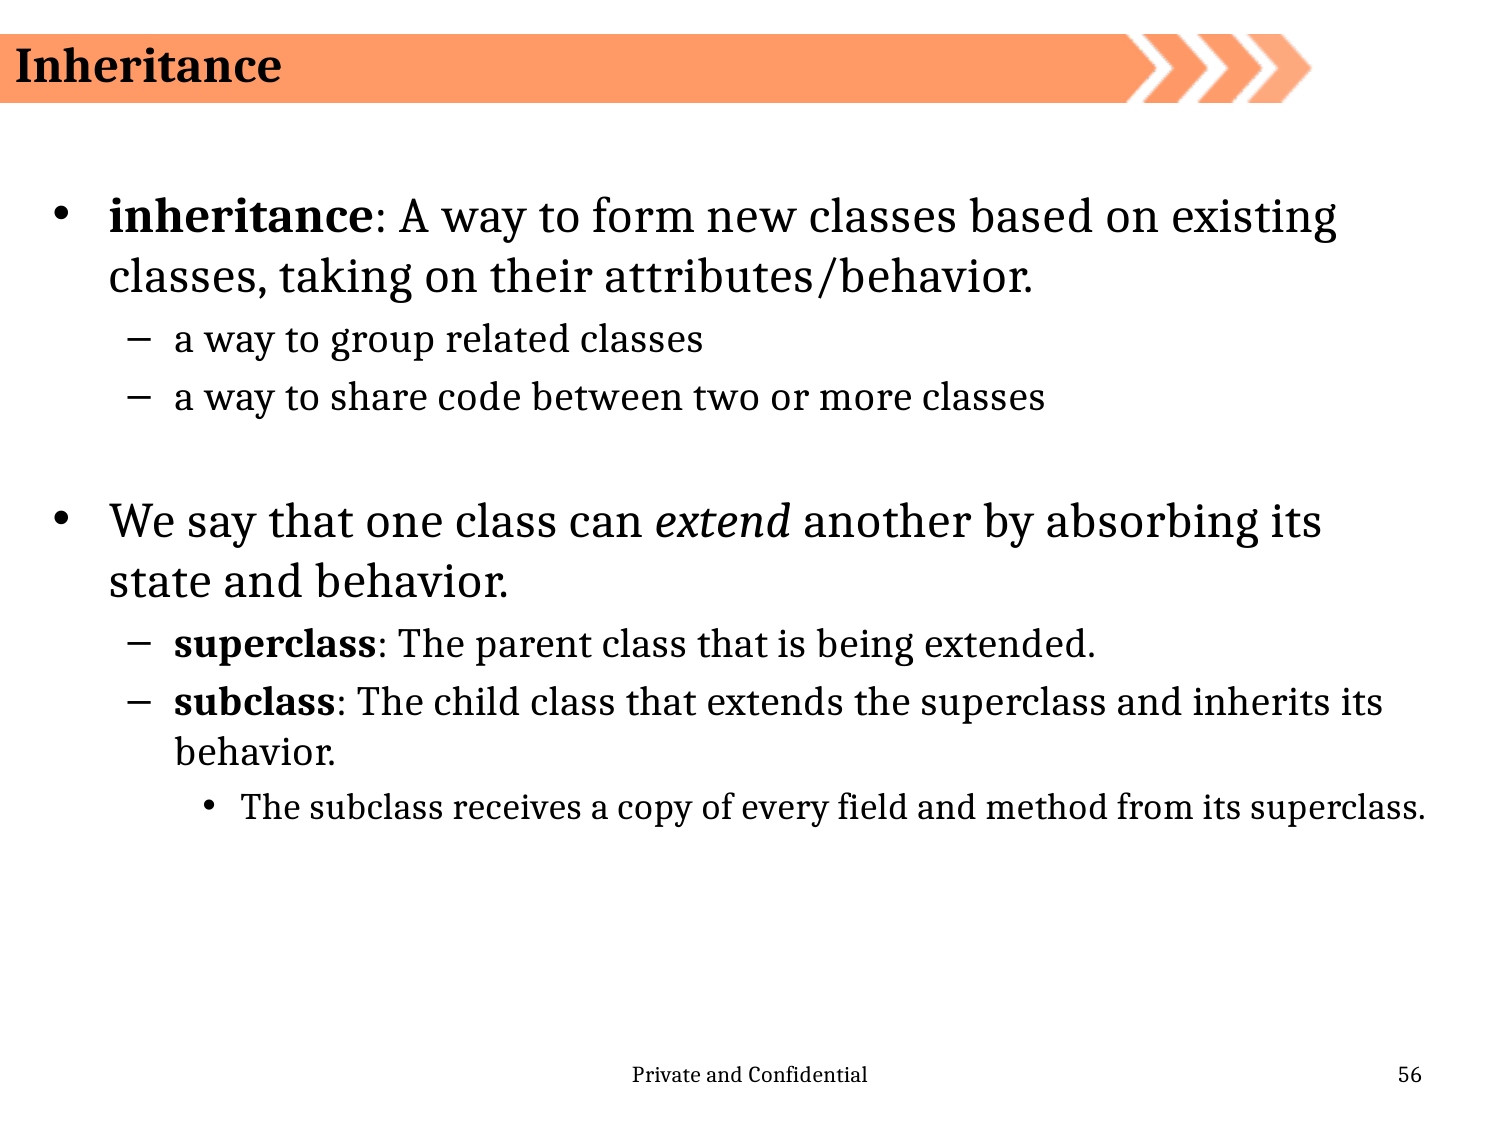

Inheritance
inheritance: A way to form new classes based on existing classes, taking on their attributes/behavior.
a way to group related classes
a way to share code between two or more classes

We say that one class can extend another by absorbing its state and behavior.
superclass: The parent class that is being extended.
subclass: The child class that extends the superclass and inherits its behavior.
The subclass receives a copy of every field and method from its superclass.